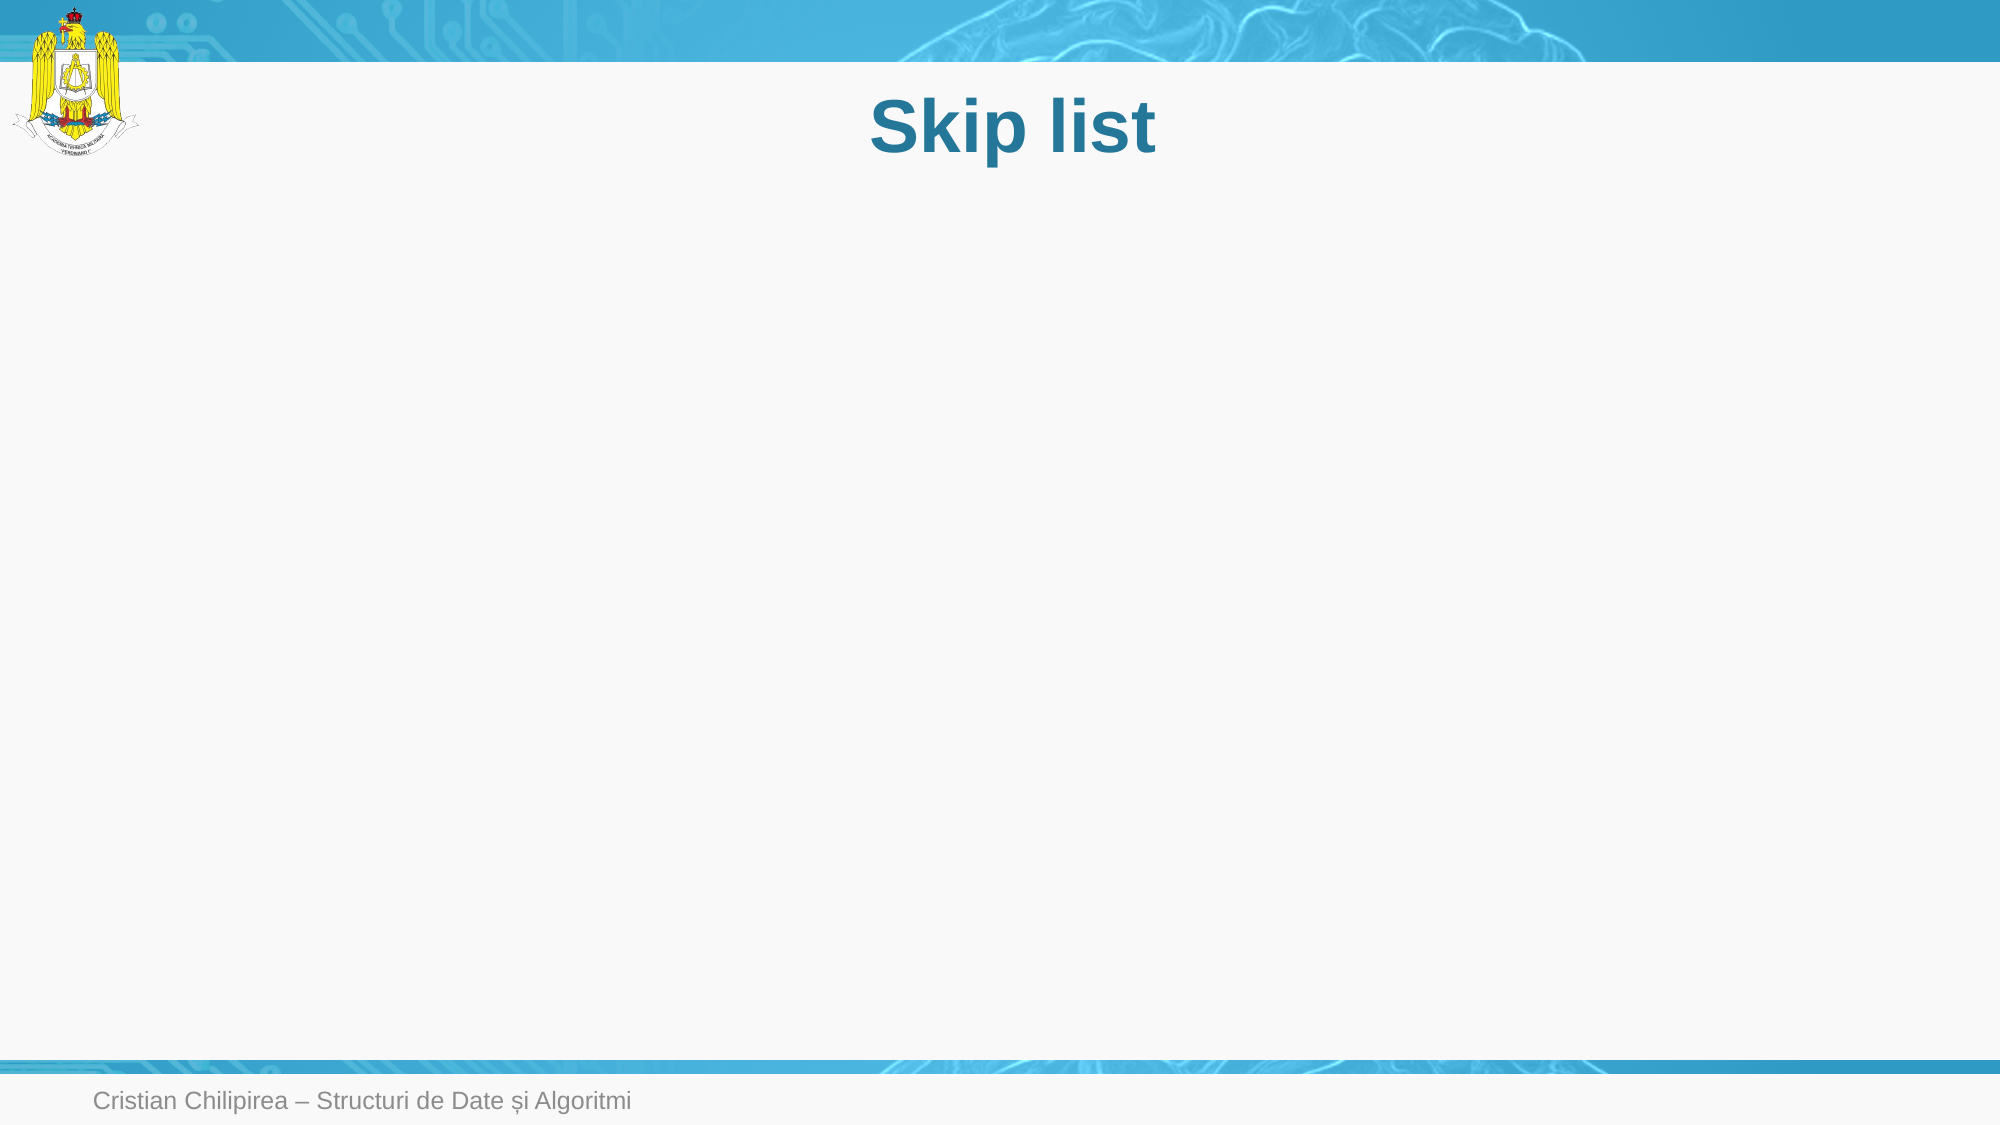

# Skip list

Cristian Chilipirea – Structuri de Date și Algoritmi